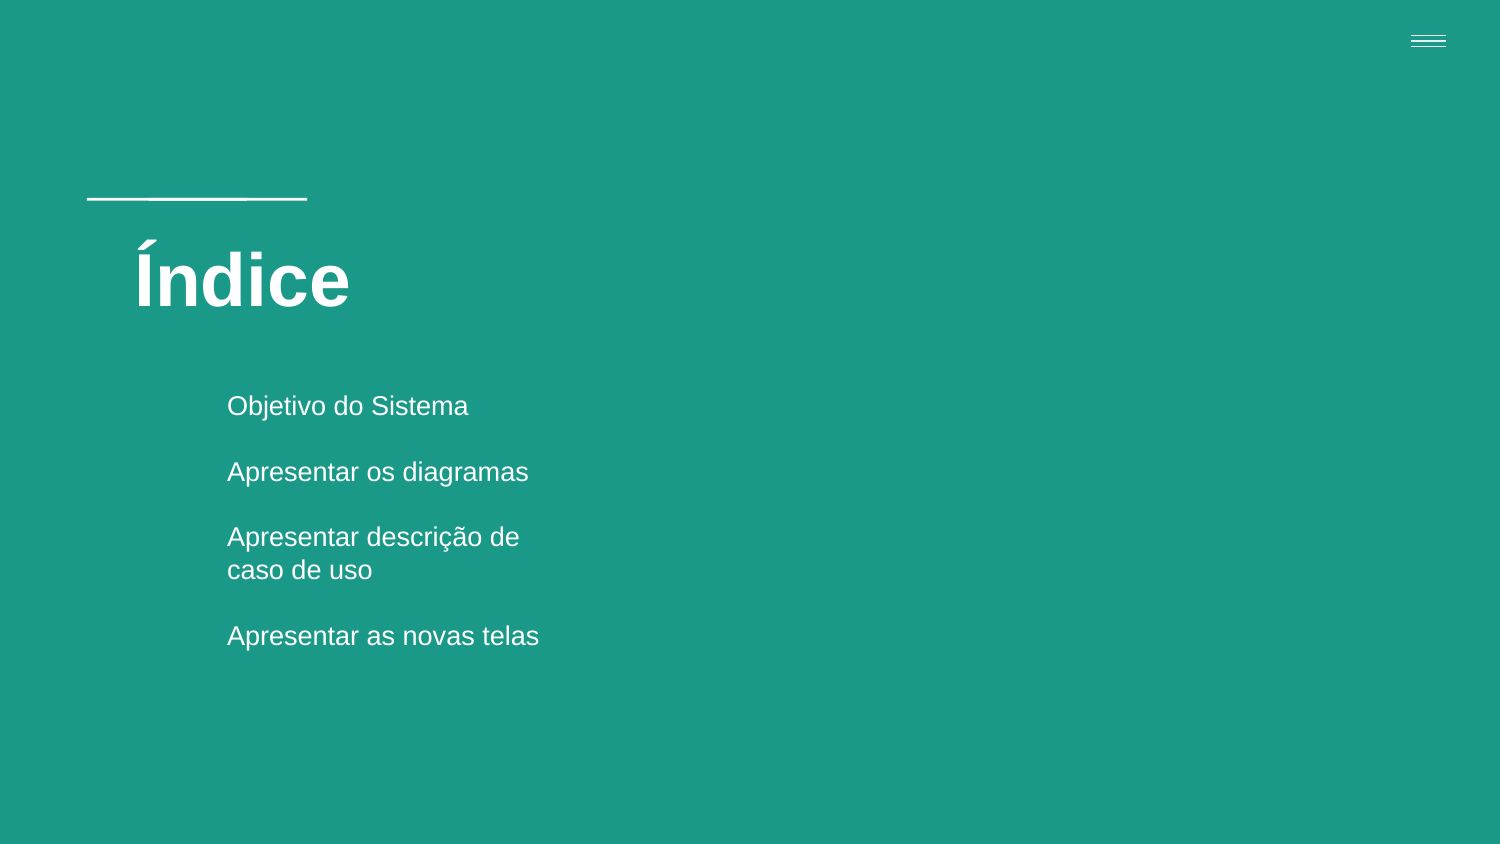

# Índice
Objetivo do Sistema
Apresentar os diagramas
Apresentar descrição de caso de uso
Apresentar as novas telas